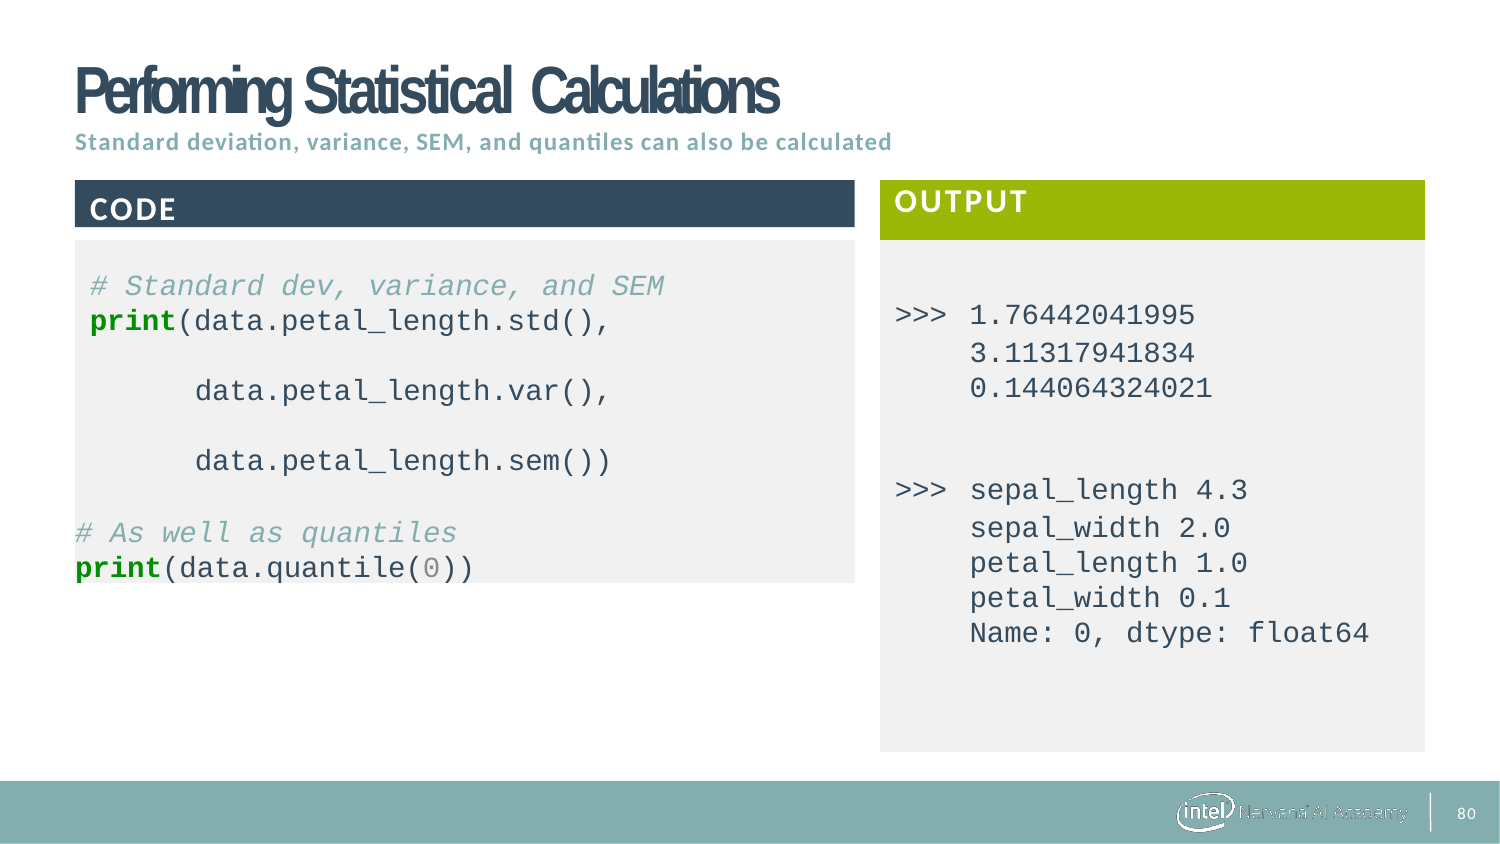

# Performing Statistical Calculations
Standard deviation, variance, SEM, and quantiles can also be calculated
CODE
| OUTPUT |  |
| --- | --- |
| >>> | 1.76442041995 |
|  | 3.11317941834 |
|  | 0.144064324021 |
| >>> | sepal\_length 4.3 |
|  | sepal\_width 2.0 |
|  | petal\_length 1.0 |
|  | petal\_width 0.1 |
|  | Name: 0, dtype: float64 |
# Standard dev, variance, and SEM
print(data.petal_length.std(),  data.petal_length.var(),  data.petal_length.sem())

# As well as quantiles
print(data.quantile(0))
80